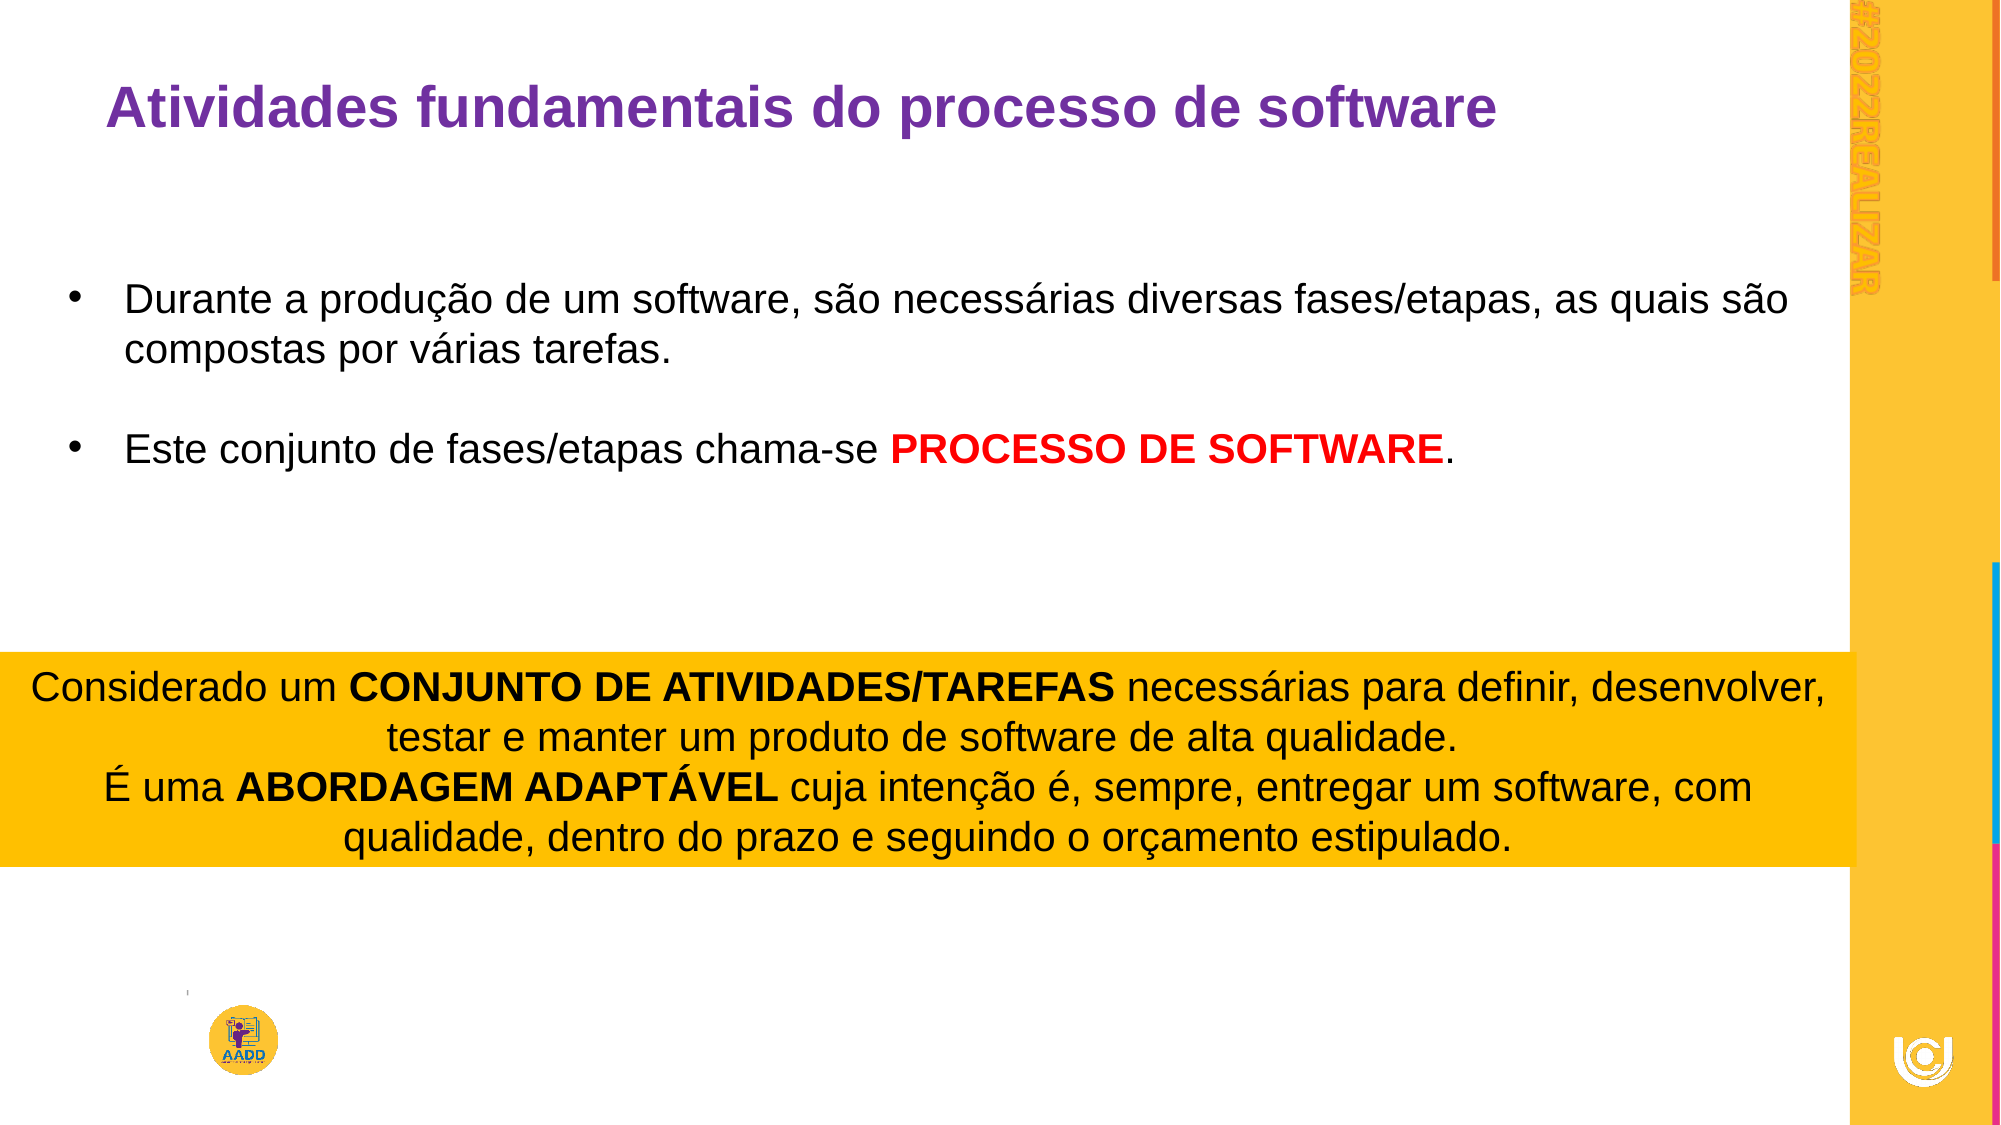

Atividades fundamentais do processo de software
Durante a produção de um software, são necessárias diversas fases/etapas, as quais são compostas por várias tarefas.

Este conjunto de fases/etapas chama-se PROCESSO DE SOFTWARE.
Considerado um CONJUNTO DE ATIVIDADES/TAREFAS necessárias para definir, desenvolver, testar e manter um produto de software de alta qualidade.
É uma ABORDAGEM ADAPTÁVEL cuja intenção é, sempre, entregar um software, com qualidade, dentro do prazo e seguindo o orçamento estipulado.